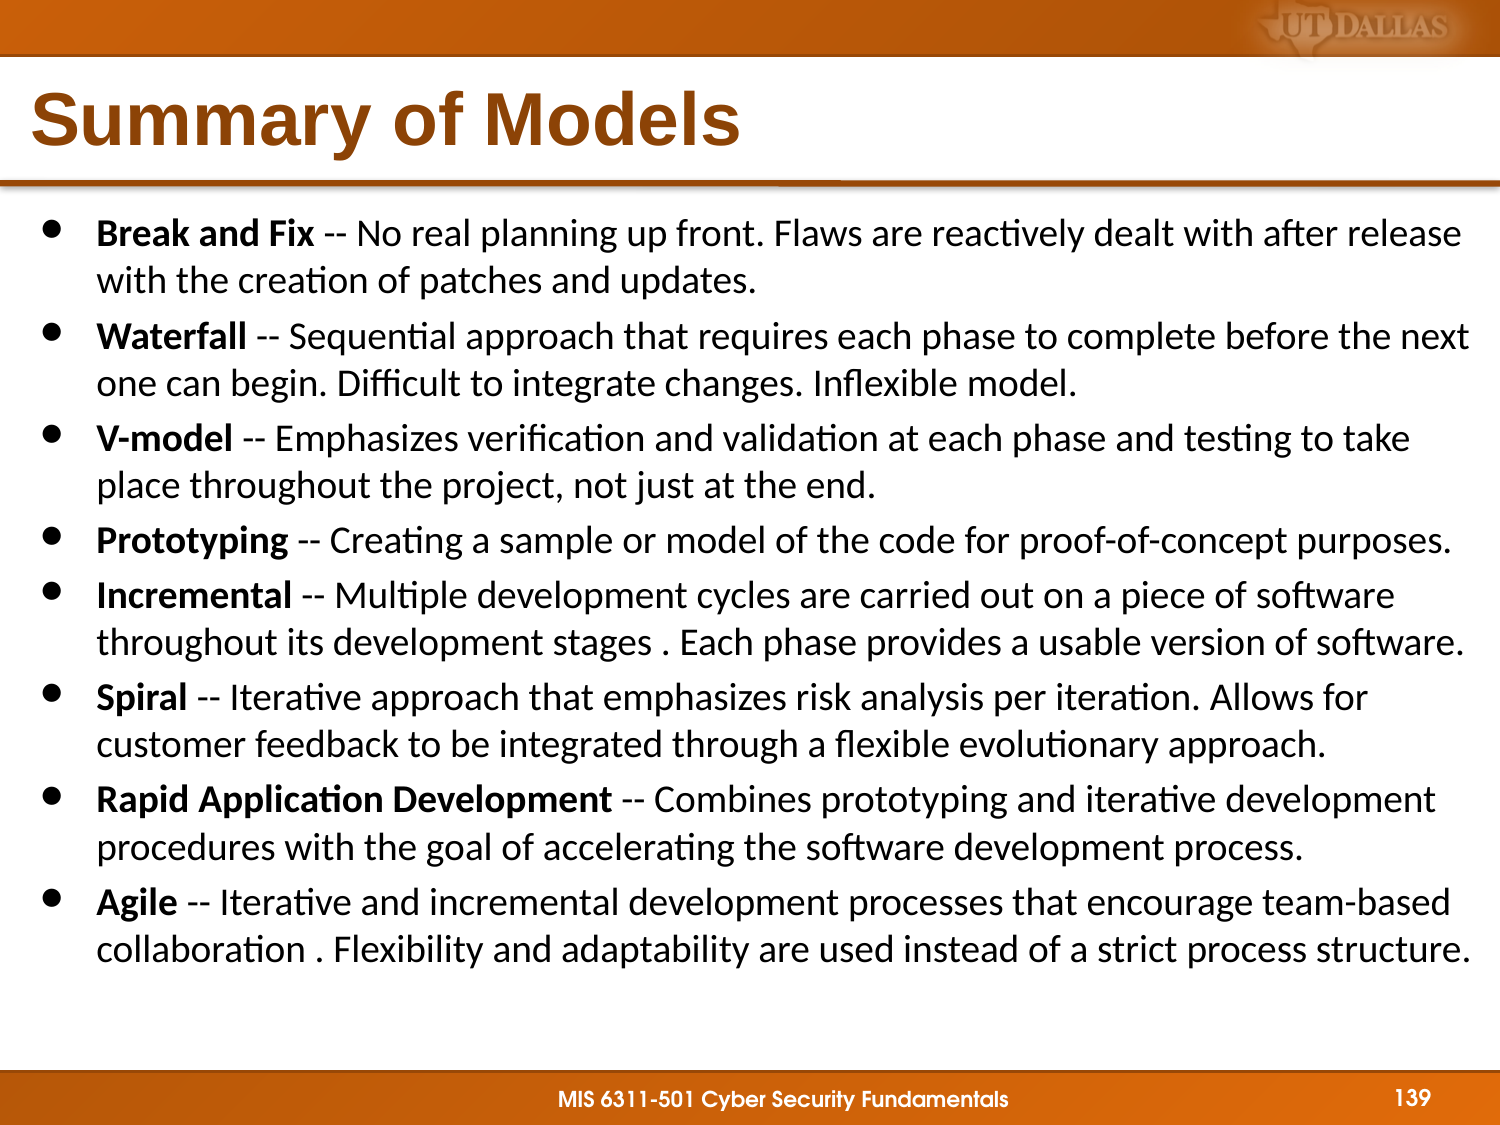

# Summary of Models
Break and Fix -- No real planning up front. Flaws are reactively dealt with after release with the creation of patches and updates.
Waterfall -- Sequential approach that requires each phase to complete before the next one can begin. Difficult to integrate changes. Inflexible model.
V-model -- Emphasizes verification and validation at each phase and testing to take place throughout the project, not just at the end.
Prototyping -- Creating a sample or model of the code for proof-of-concept purposes.
Incremental -- Multiple development cycles are carried out on a piece of software throughout its development stages . Each phase provides a usable version of software.
Spiral -- Iterative approach that emphasizes risk analysis per iteration. Allows for customer feedback to be integrated through a flexible evolutionary approach.
Rapid Application Development -- Combines prototyping and iterative development procedures with the goal of accelerating the software development process.
Agile -- Iterative and incremental development processes that encourage team-based collaboration . Flexibility and adaptability are used instead of a strict process structure.

139